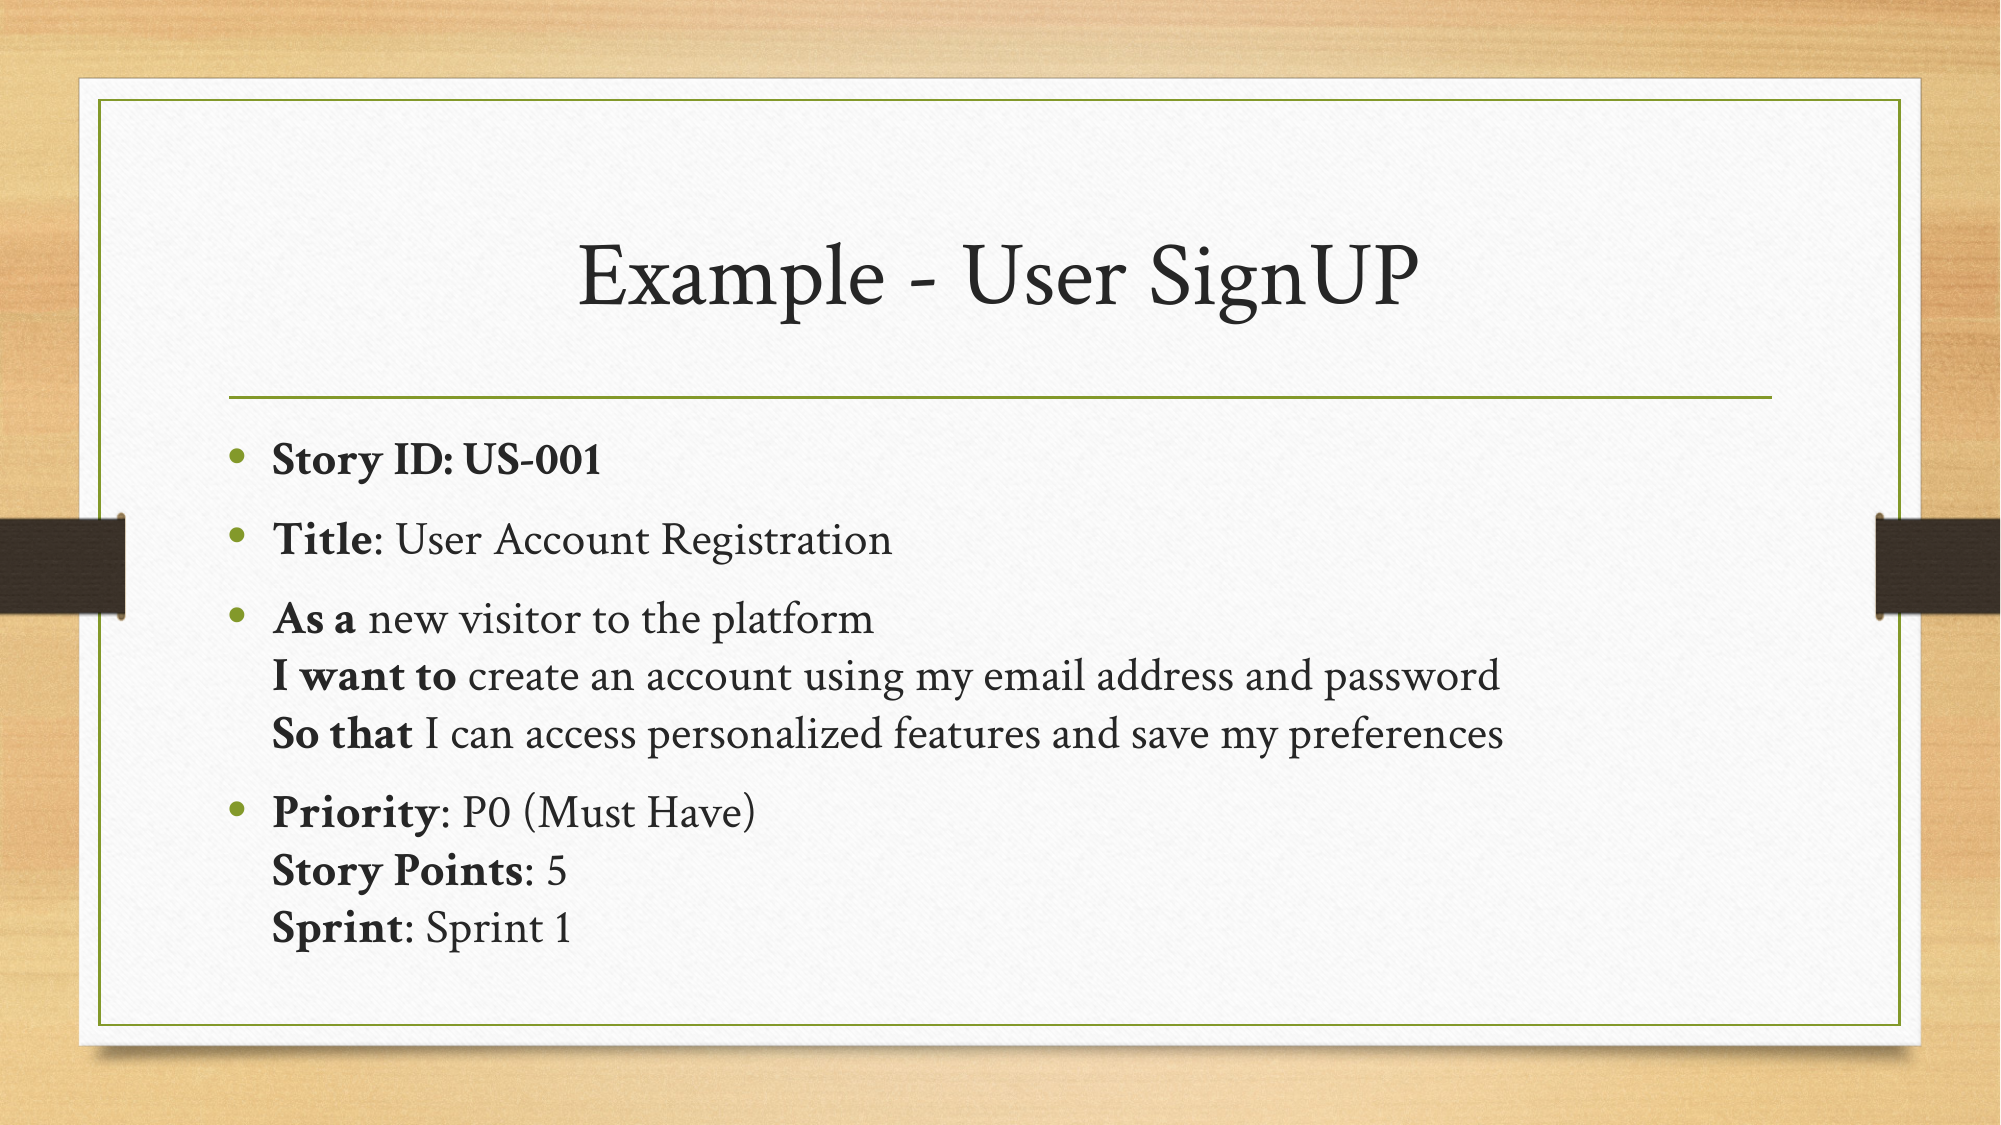

# Example - User SignUP
Story ID: US-001
Title: User Account Registration
As a new visitor to the platform
I want to create an account using my email address and password
So that I can access personalized features and save my preferences
Priority: P0 (Must Have)
Story Points: 5
Sprint: Sprint 1